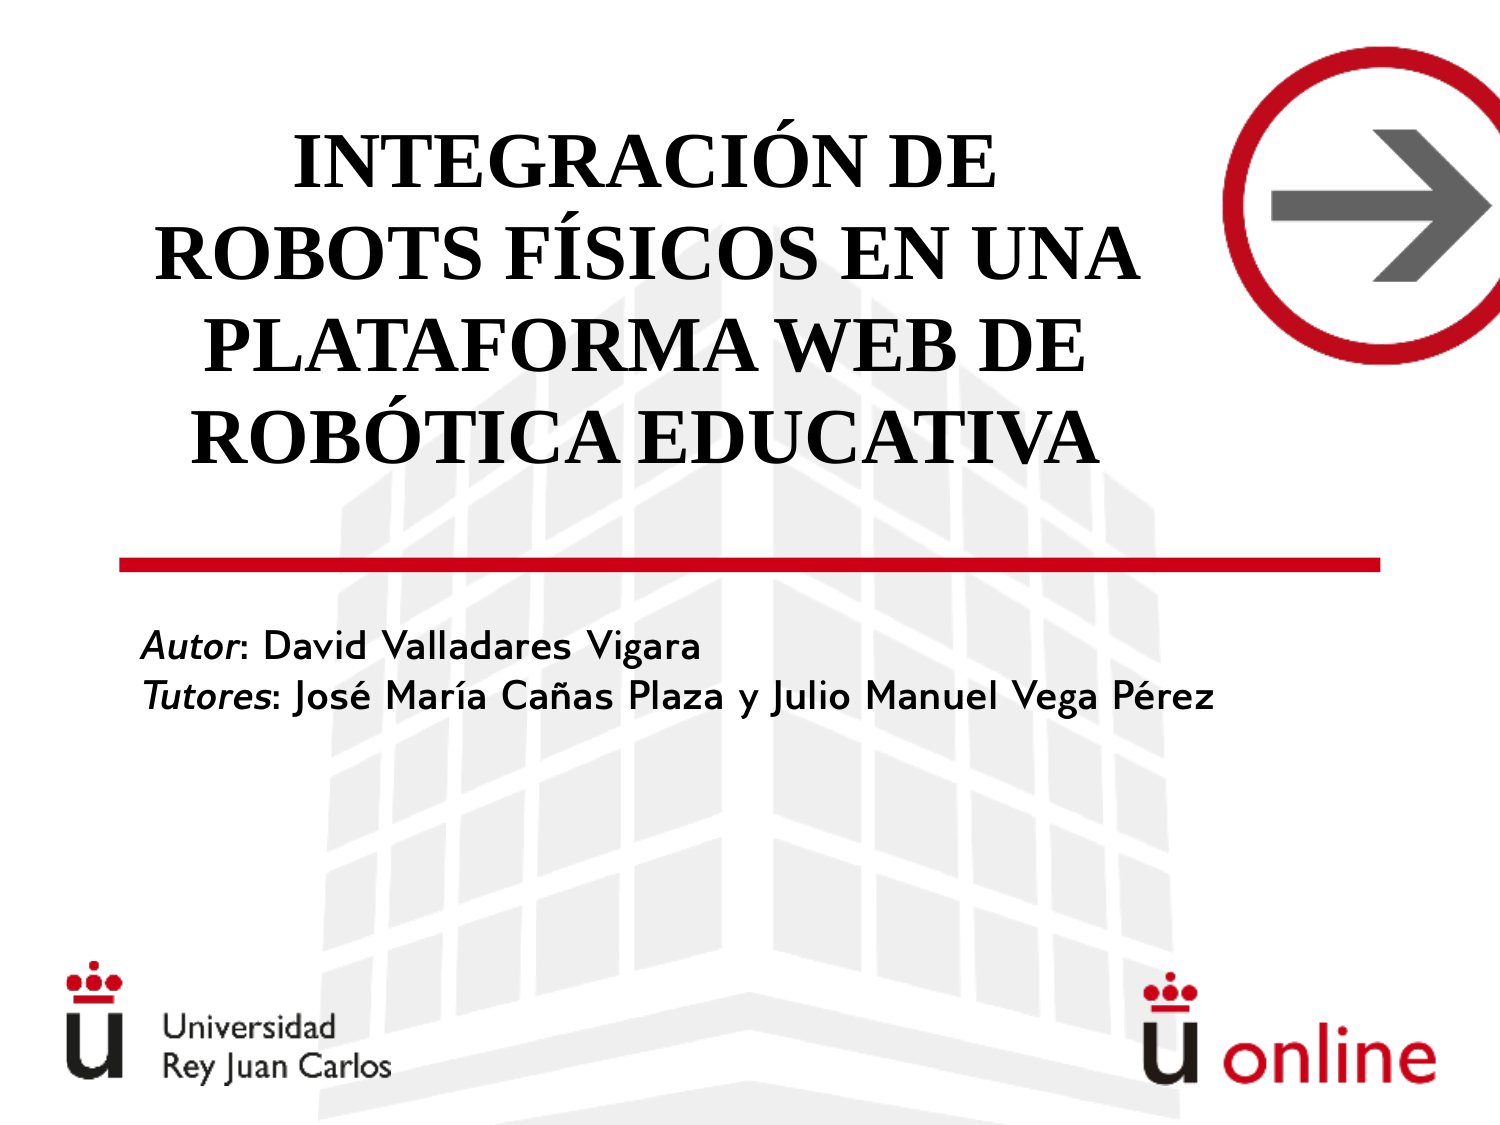

INTEGRACIÓN DE ROBOTS FÍSICOS EN UNA PLATAFORMA WEB DE ROBÓTICA EDUCATIVA
Autor: David Valladares Vigara
Tutores: José María Cañas Plaza y Julio Manuel Vega Pérez